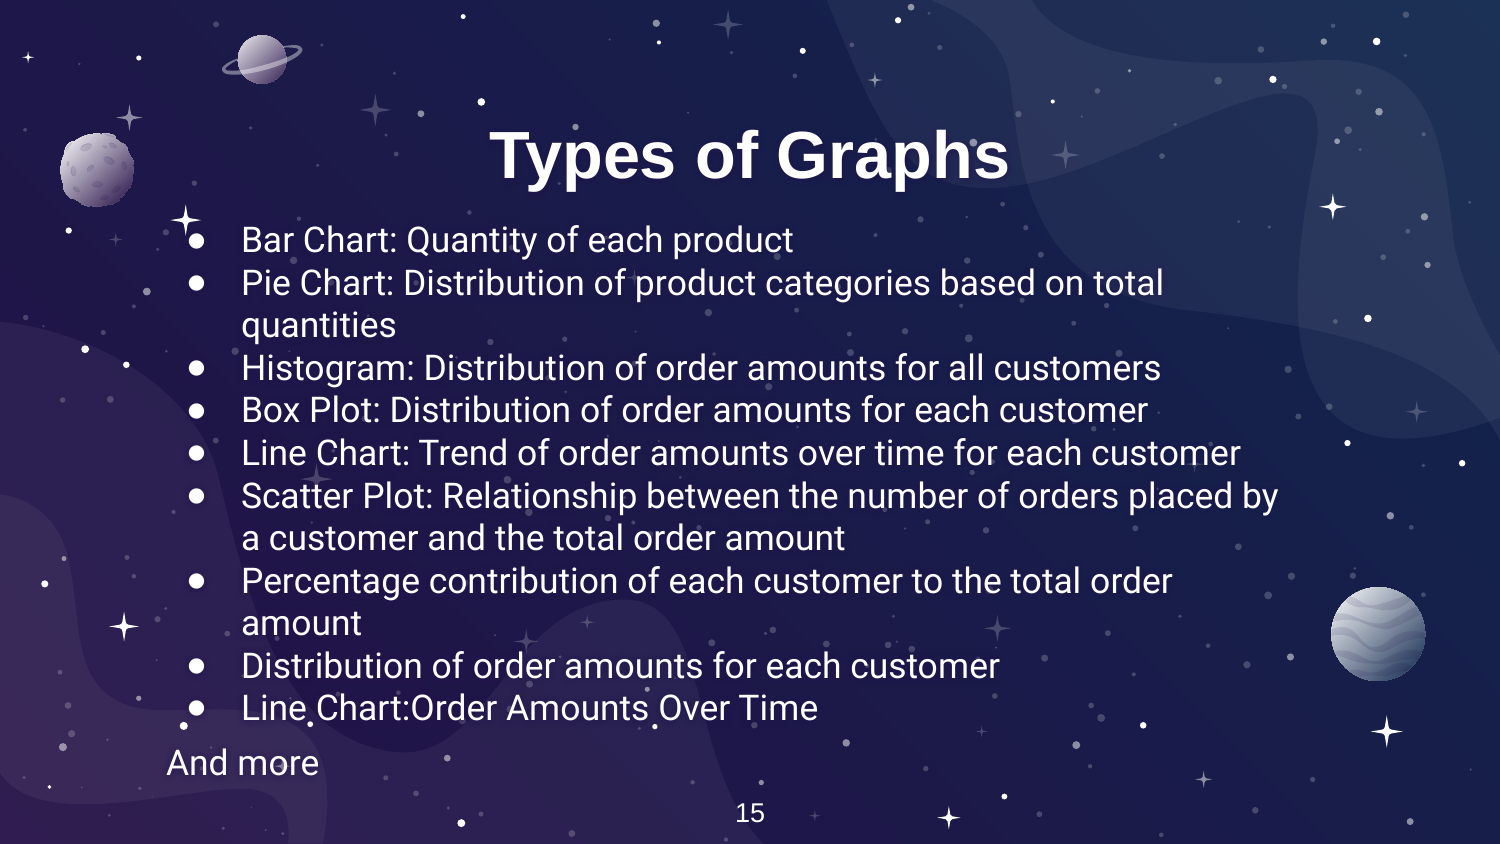

# Types of Graphs
Bar Chart: Quantity of each product
Pie Chart: Distribution of product categories based on total quantities
Histogram: Distribution of order amounts for all customers
Box Plot: Distribution of order amounts for each customer
Line Chart: Trend of order amounts over time for each customer
Scatter Plot: Relationship between the number of orders placed by a customer and the total order amount
Percentage contribution of each customer to the total order amount
Distribution of order amounts for each customer
Line Chart:Order Amounts Over Time
And more

15